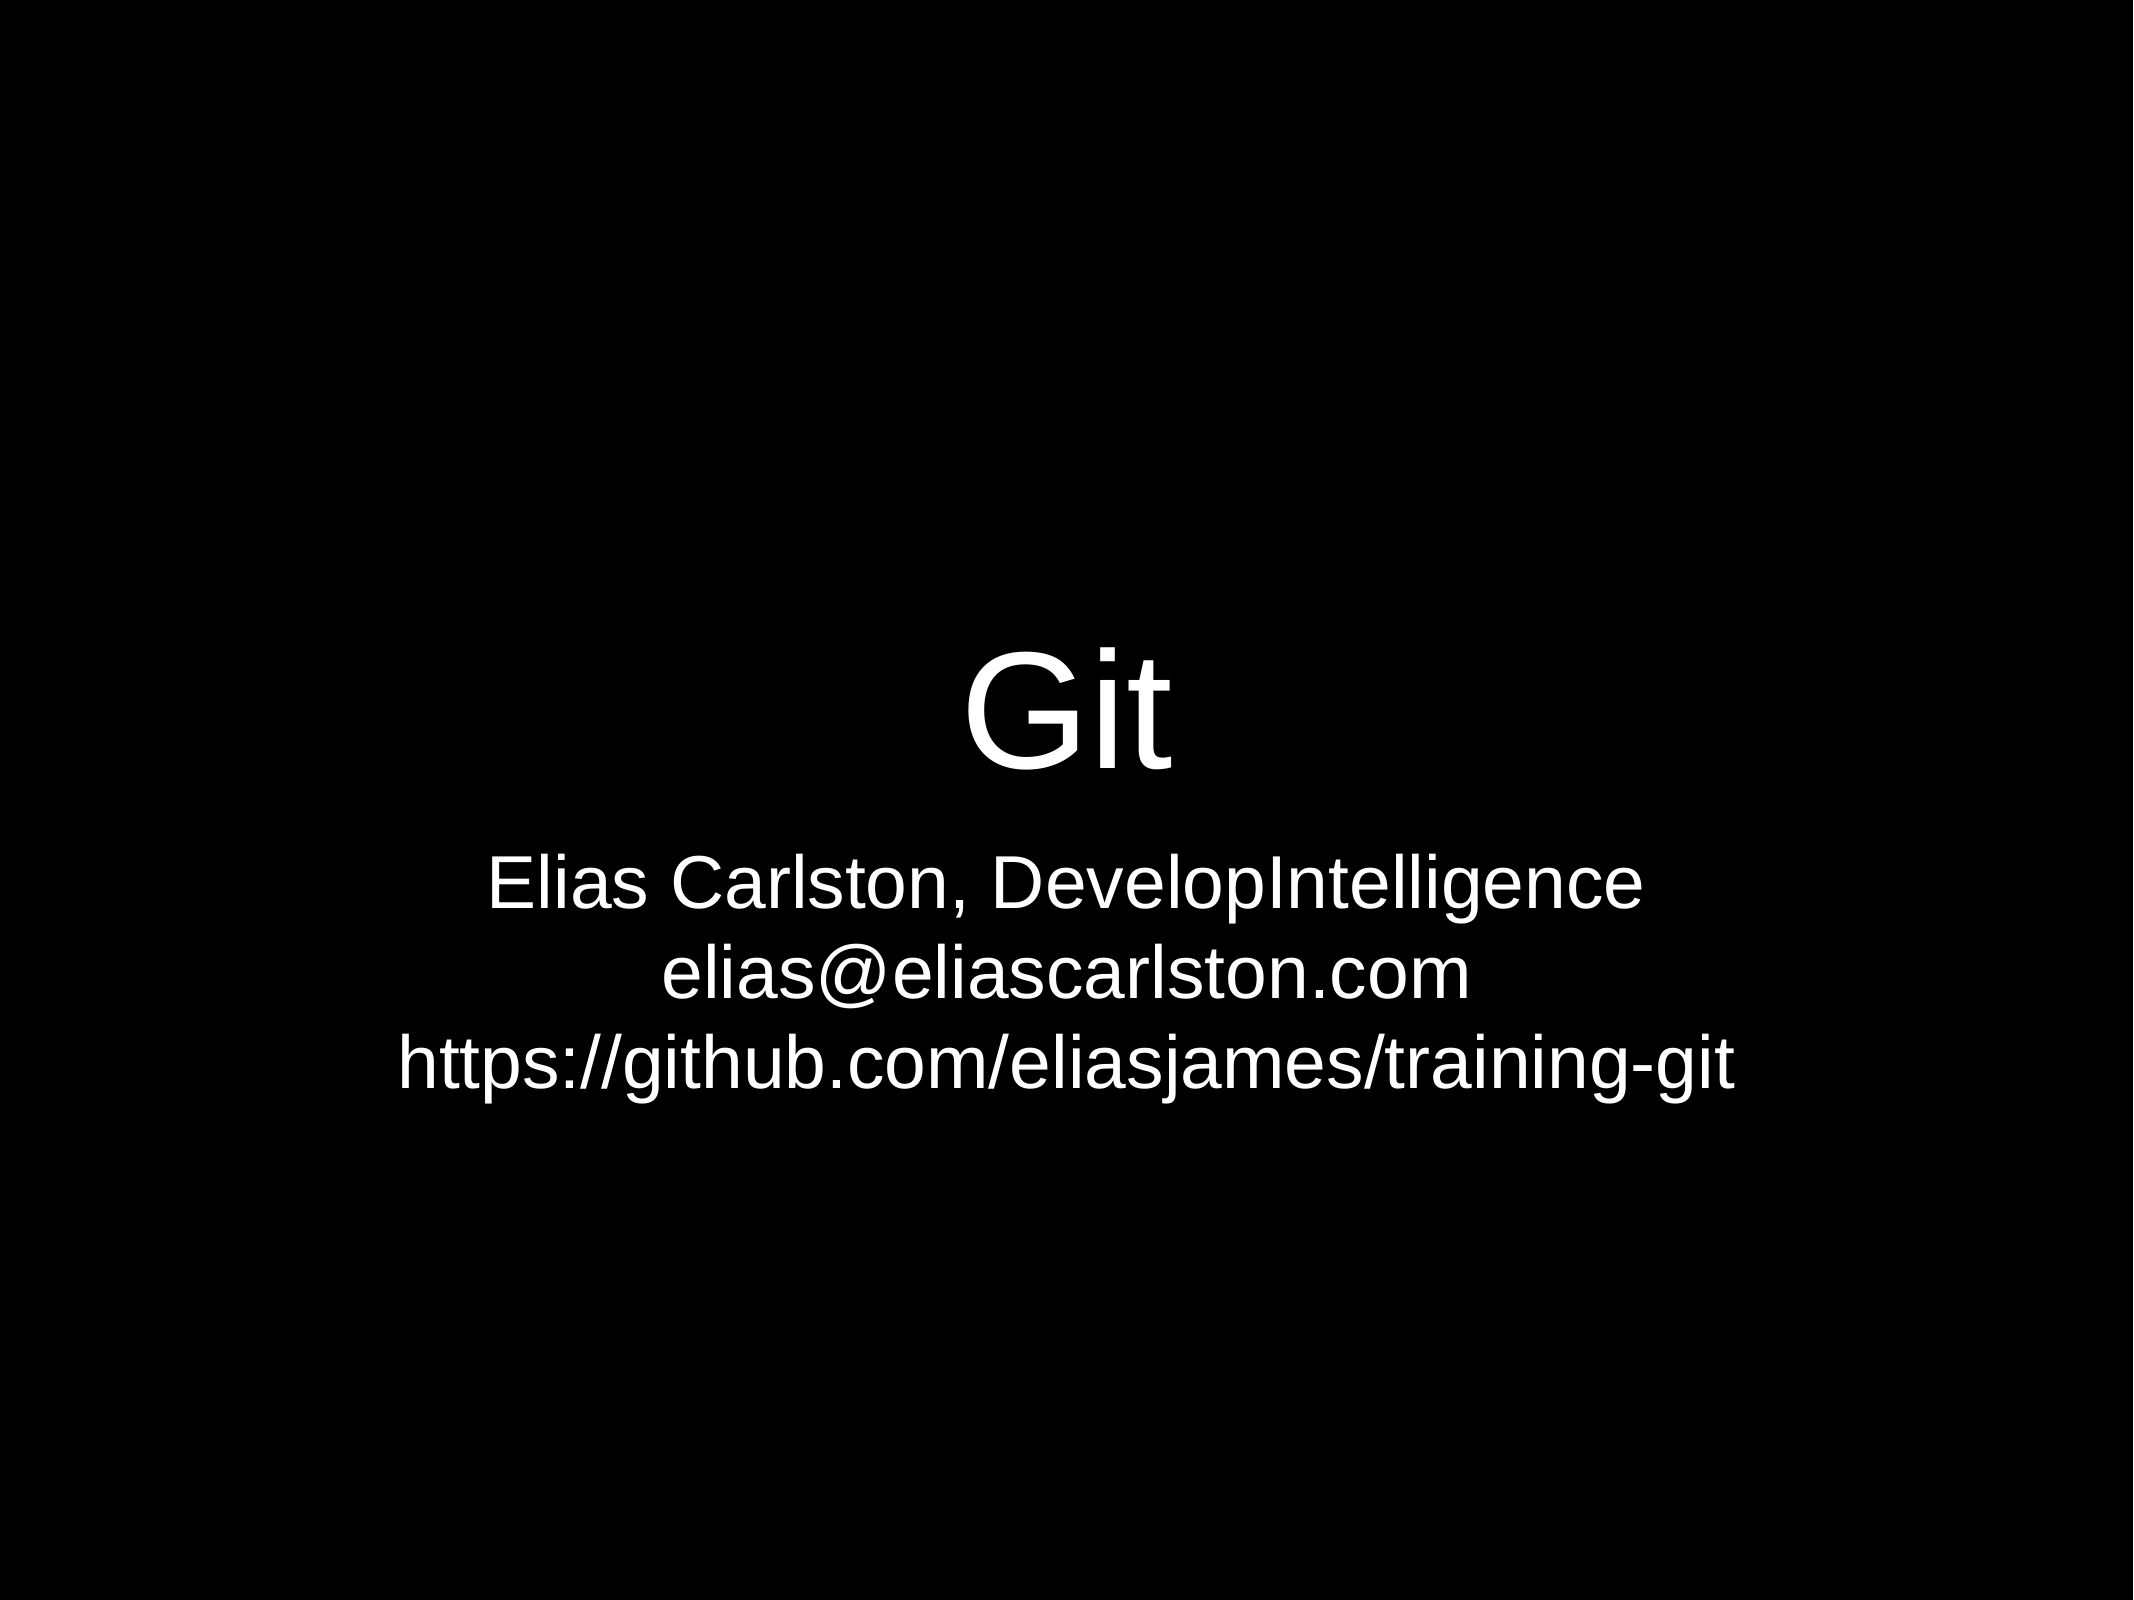

# Git
Elias Carlston, DevelopIntelligence
elias@eliascarlston.com
https://github.com/eliasjames/training-git